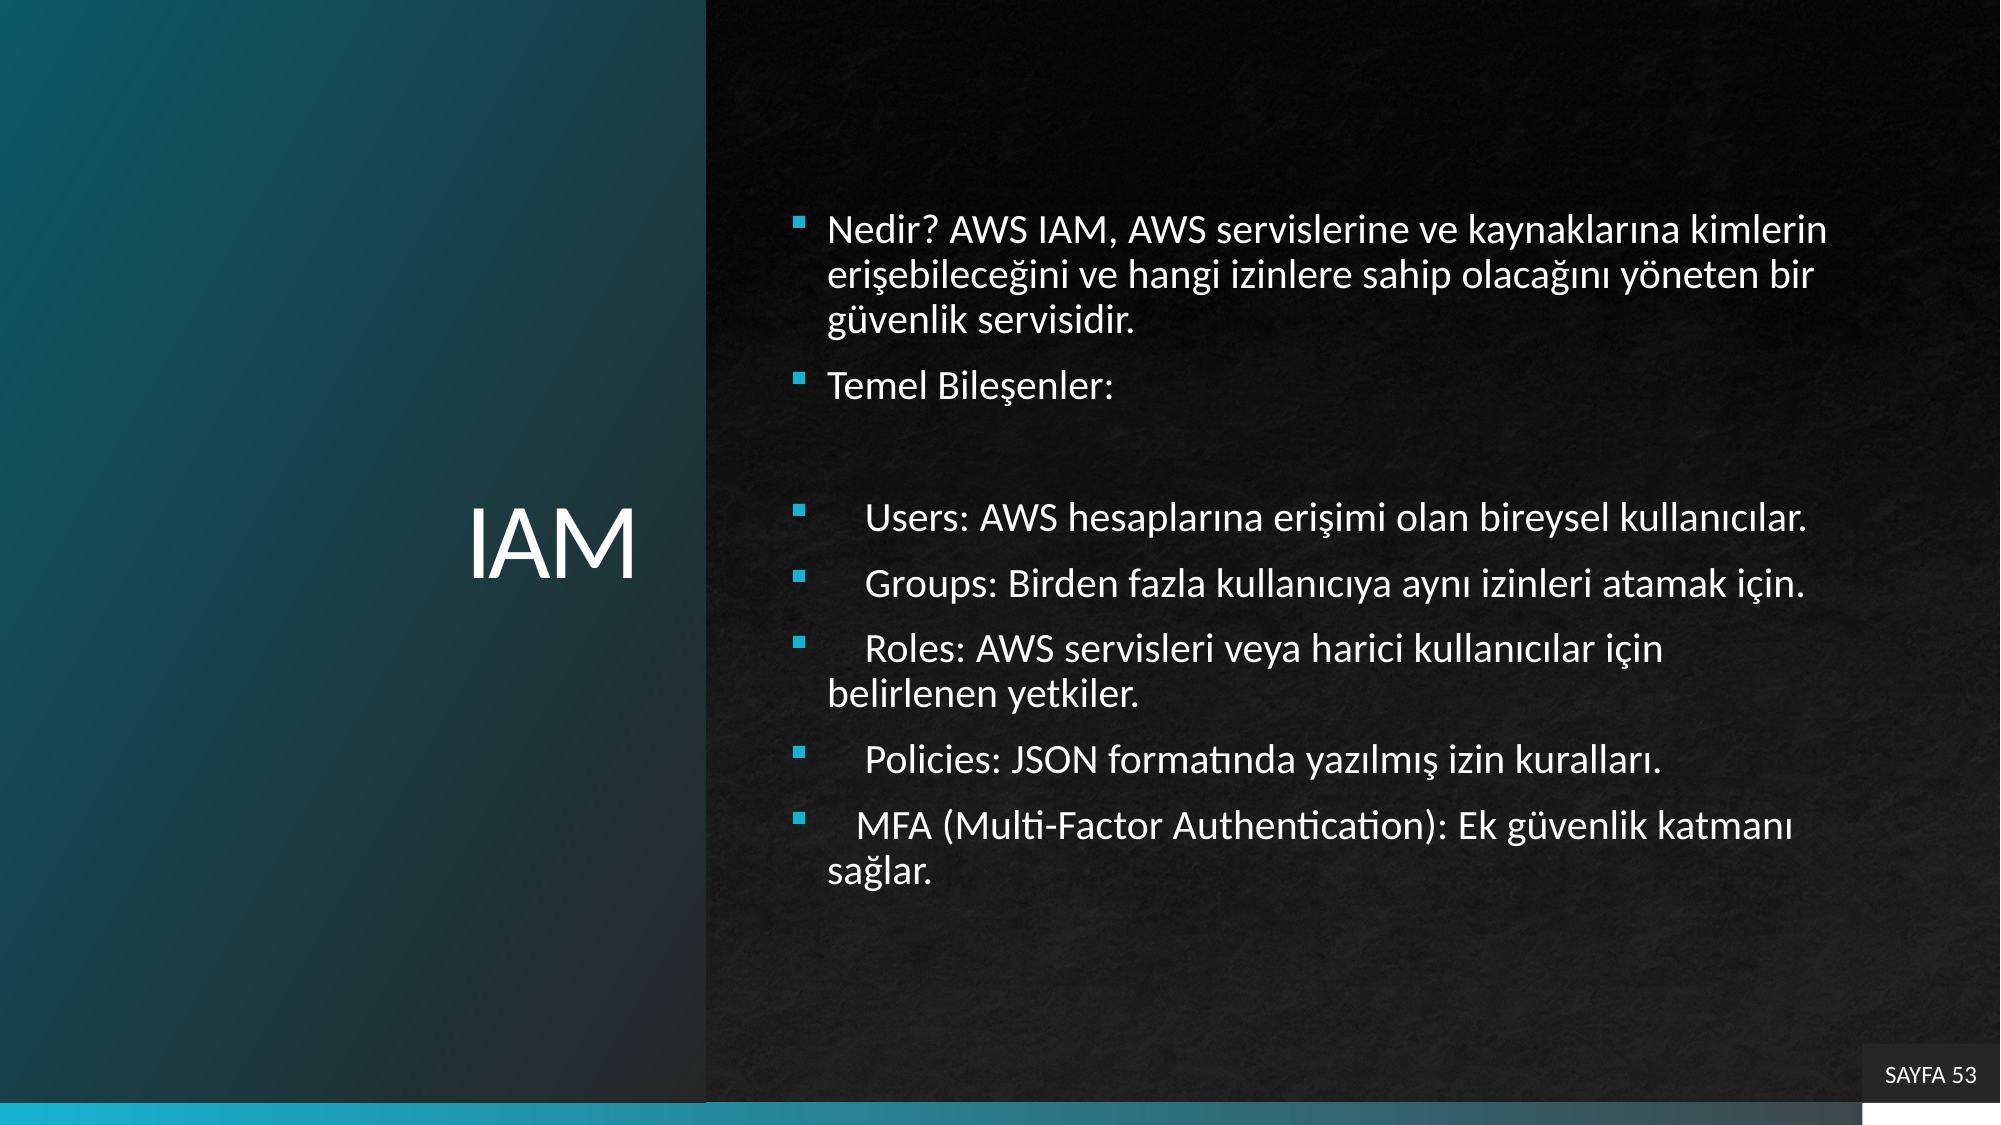

# IAM
Nedir? AWS IAM, AWS servislerine ve kaynaklarına kimlerin erişebileceğini ve hangi izinlere sahip olacağını yöneten bir güvenlik servisidir.
Temel Bileşenler:

    Users: AWS hesaplarına erişimi olan bireysel kullanıcılar.
    Groups: Birden fazla kullanıcıya aynı izinleri atamak için.
    Roles: AWS servisleri veya harici kullanıcılar için belirlenen yetkiler.
    Policies: JSON formatında yazılmış izin kuralları.
   MFA (Multi-Factor Authentication): Ek güvenlik katmanı sağlar.
SAYFA 53